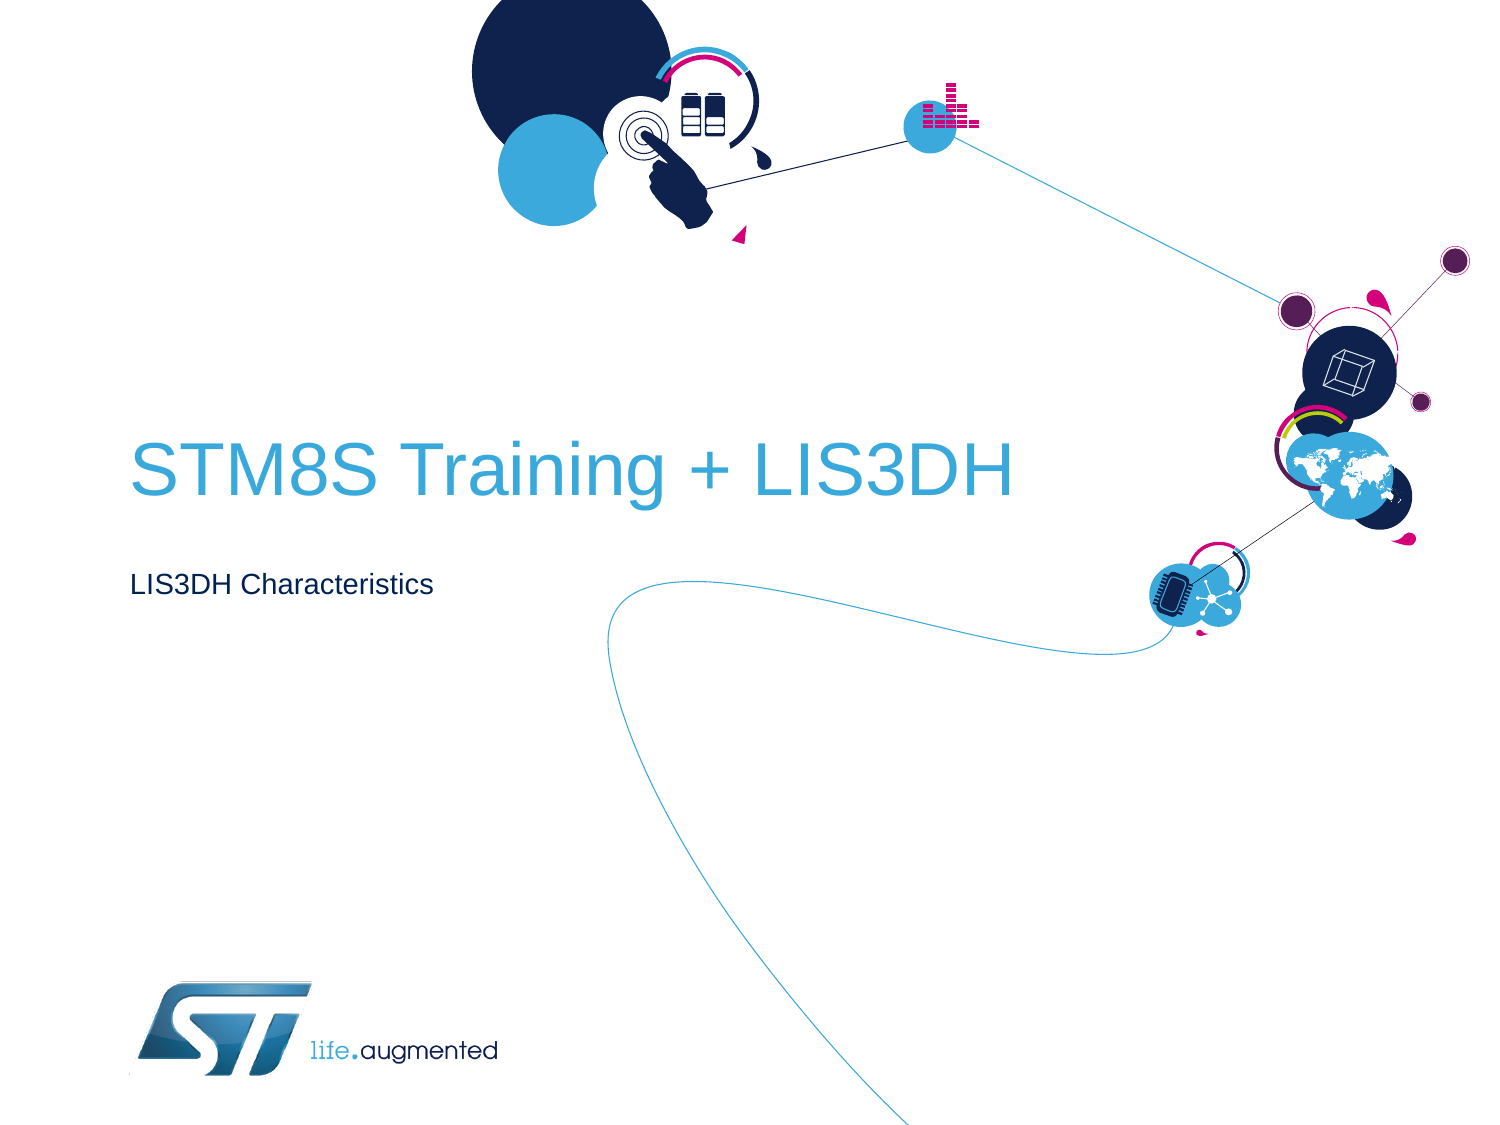

# STM8S Training + LIS3DH
LIS3DH Characteristics